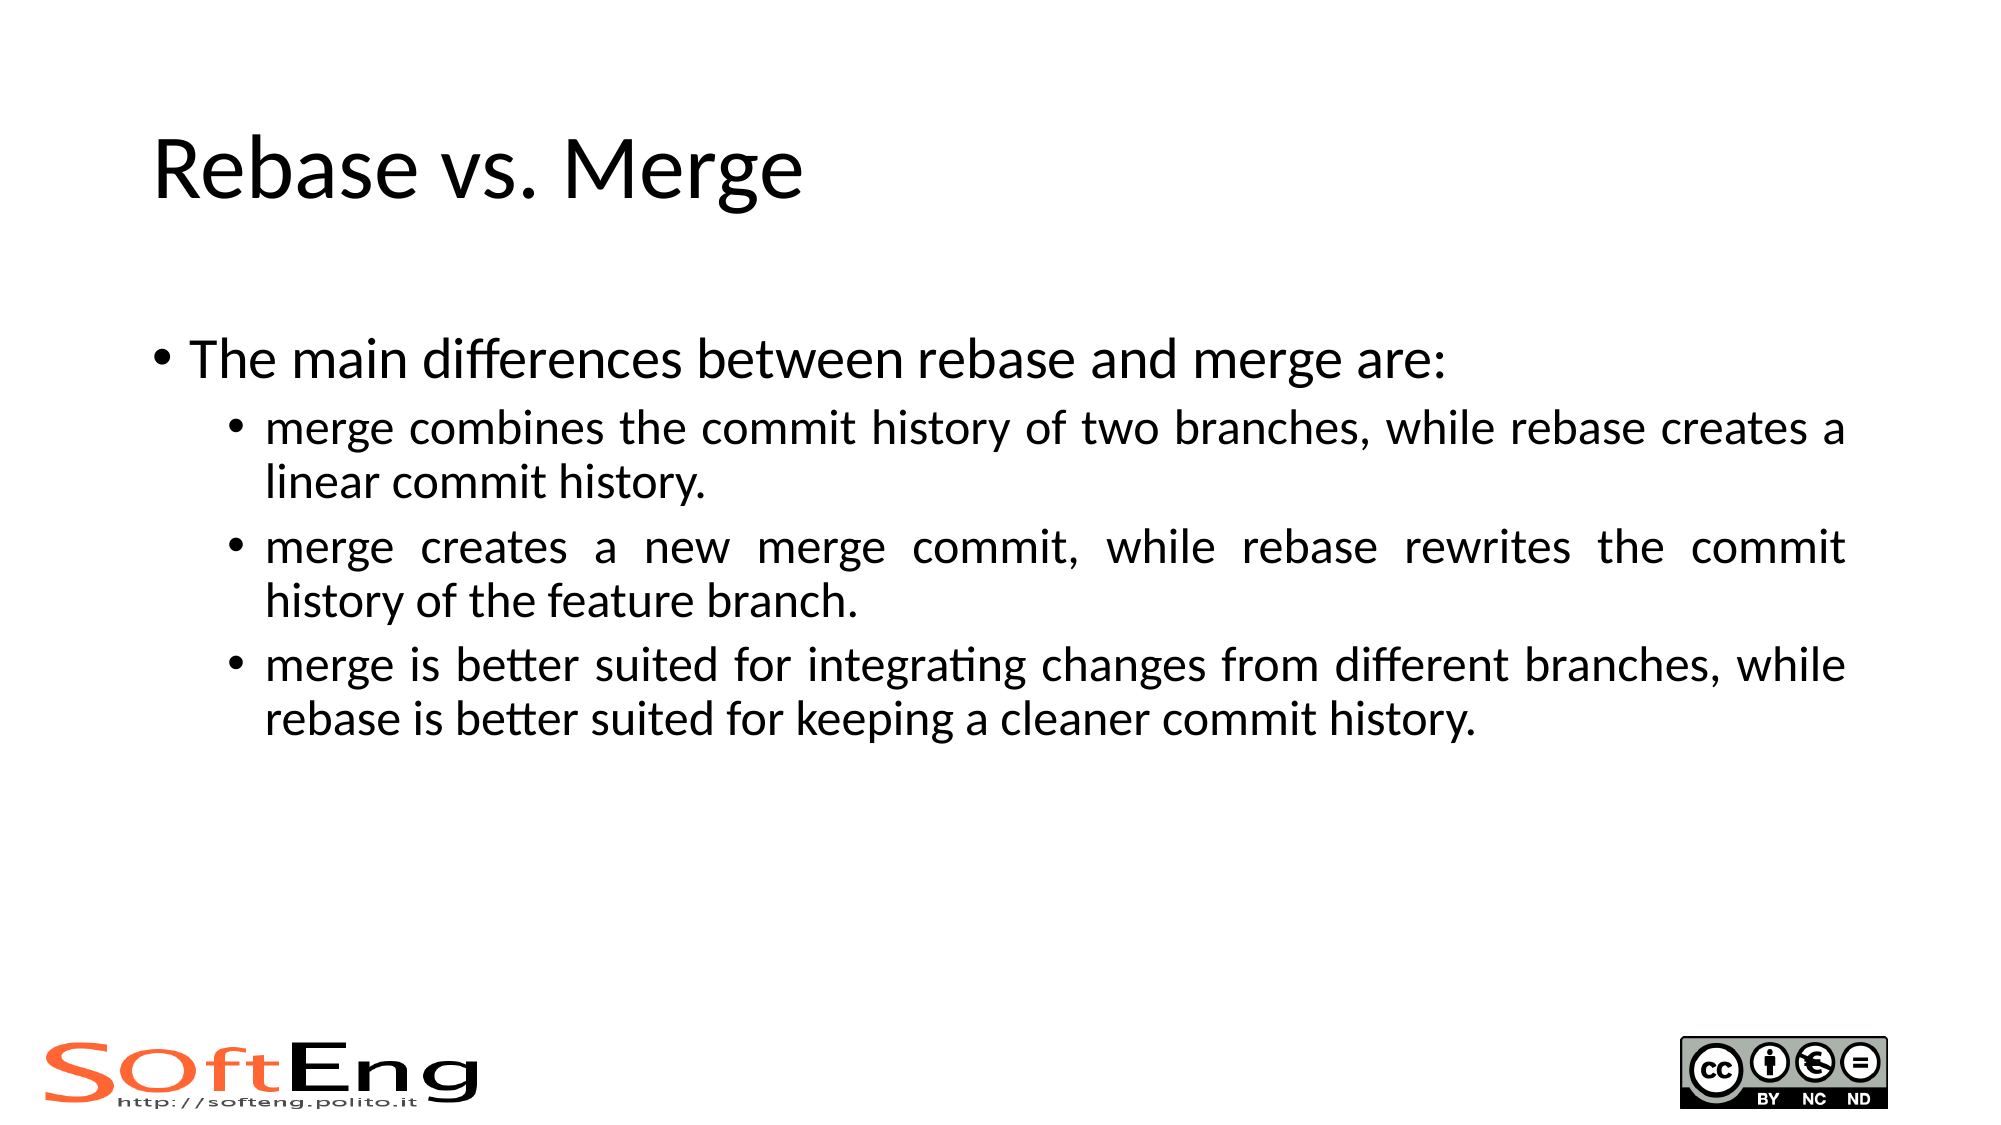

# Rebase vs. Merge
The main differences between rebase and merge are:
merge combines the commit history of two branches, while rebase creates a linear commit history.
merge creates a new merge commit, while rebase rewrites the commit history of the feature branch.
merge is better suited for integrating changes from different branches, while rebase is better suited for keeping a cleaner commit history.